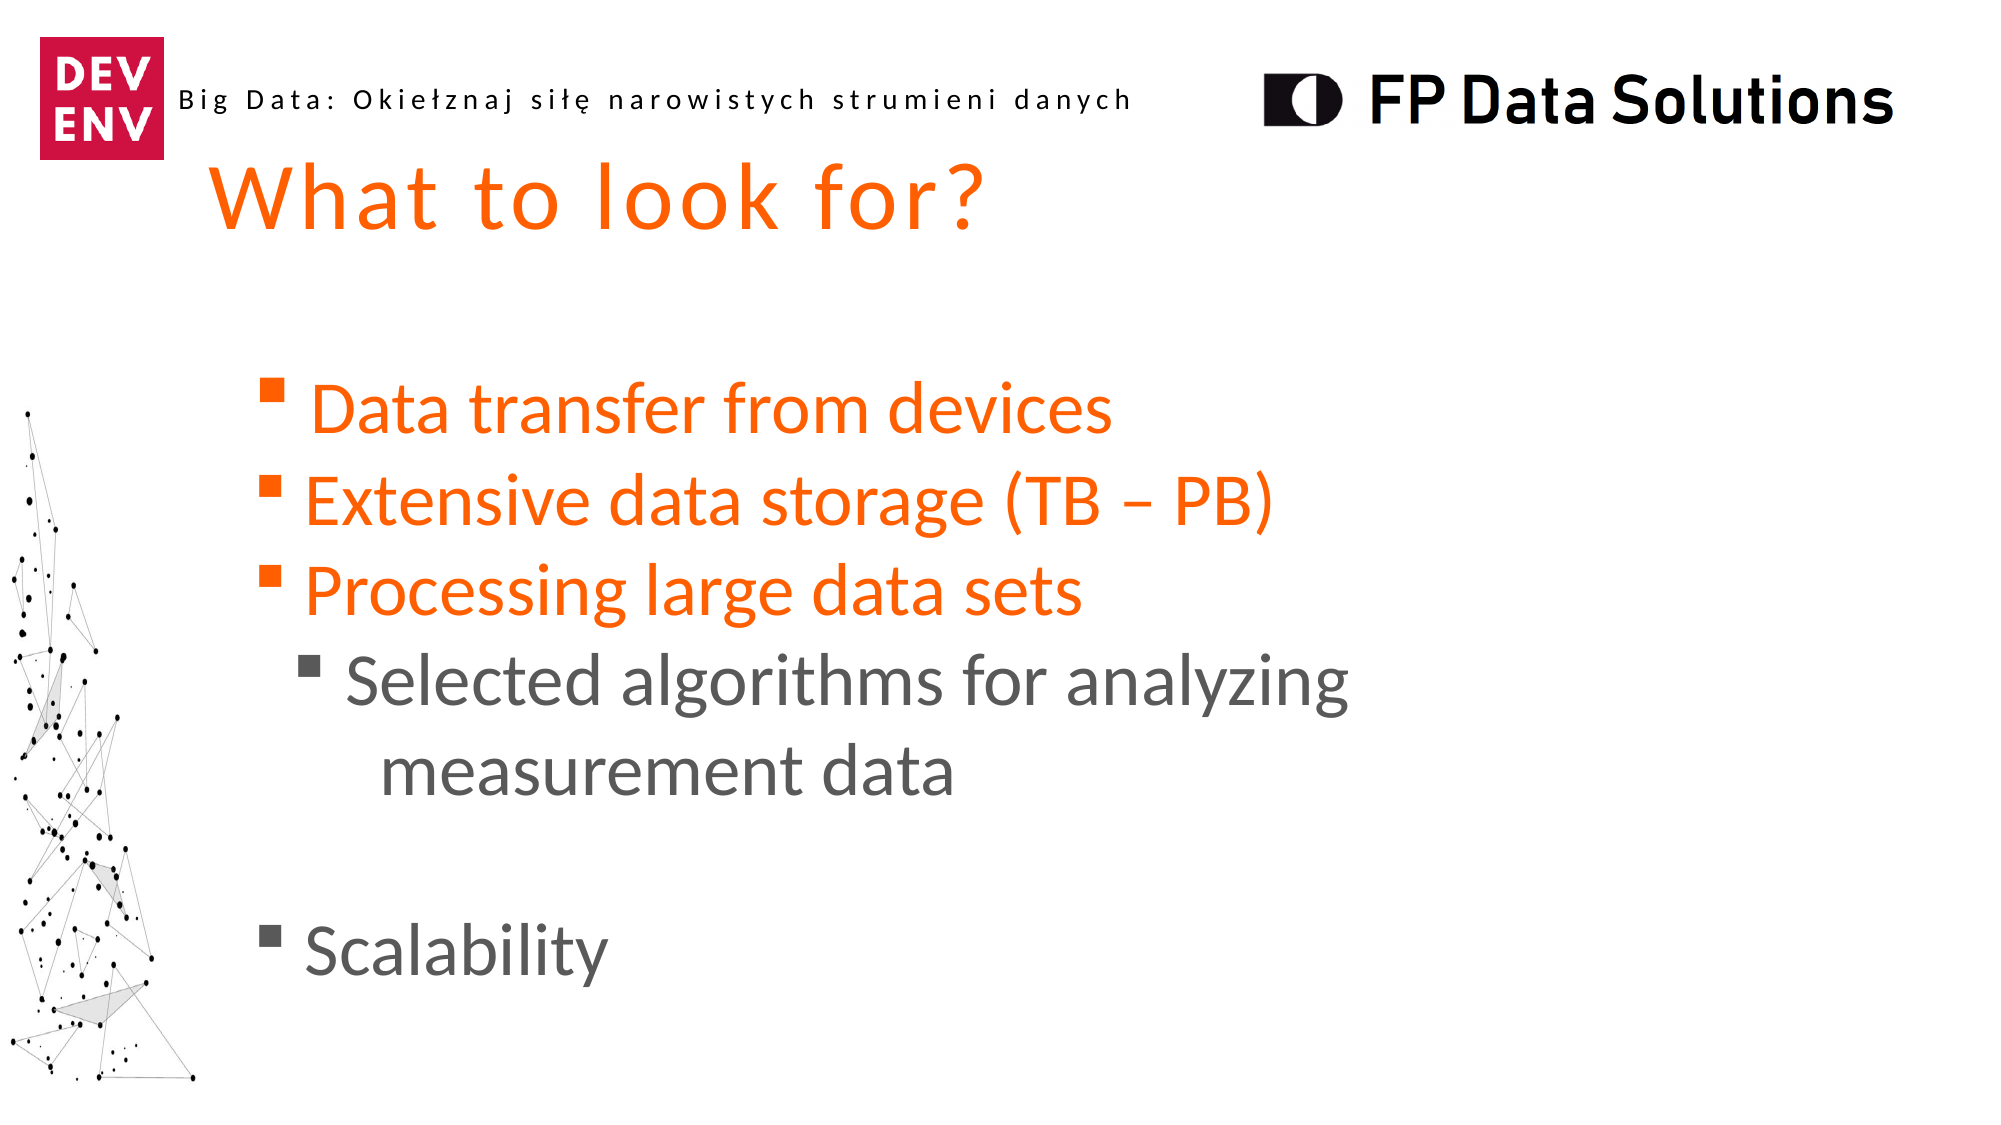

What to look for?
 Data transfer from devices
 Extensive data storage (TB – PB)
 Processing large data sets
 Selected algorithms for analyzing
   measurement data

 Scalability